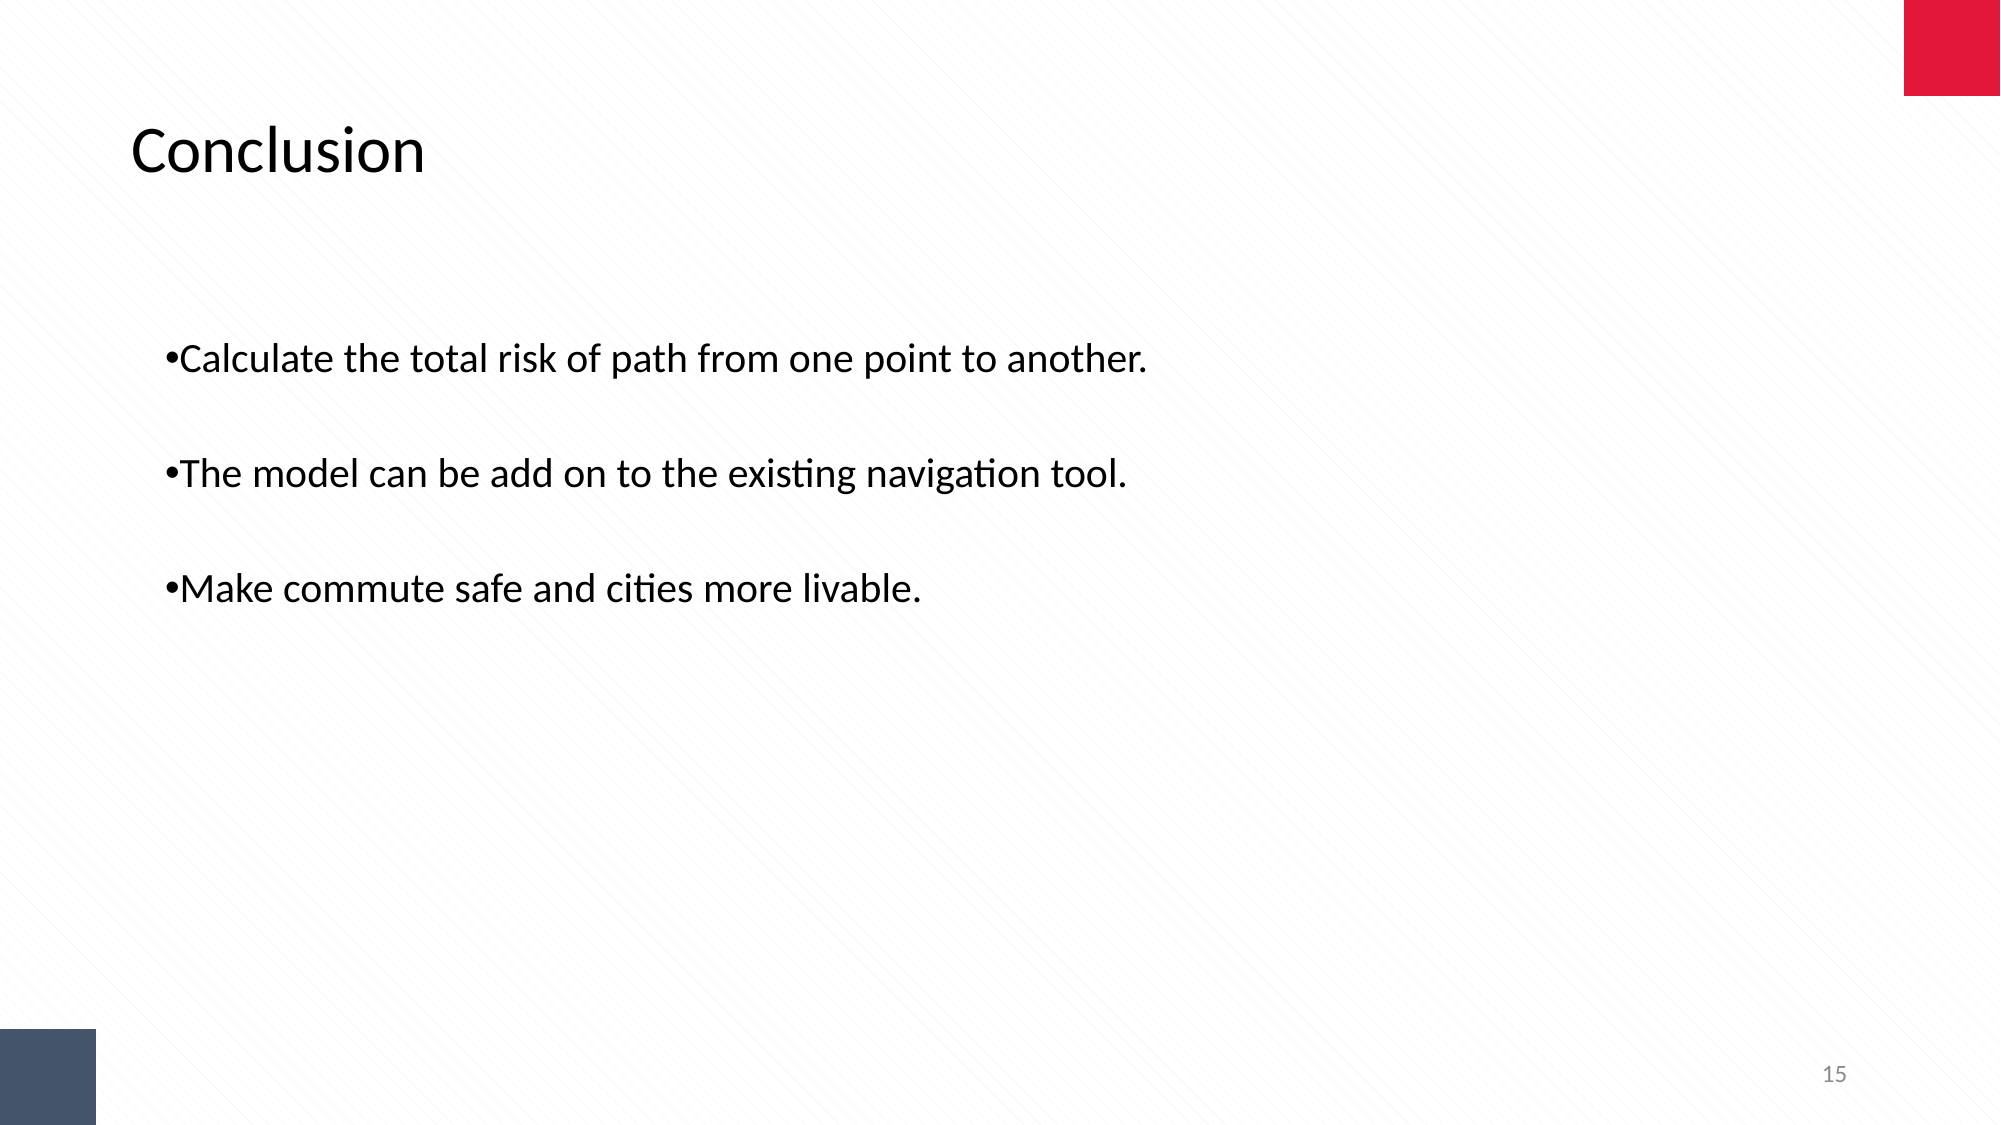

Conclusion
Calculate the total risk of path from one point to another.

The model can be add on to the existing navigation tool.

Make commute safe and cities more livable.

15